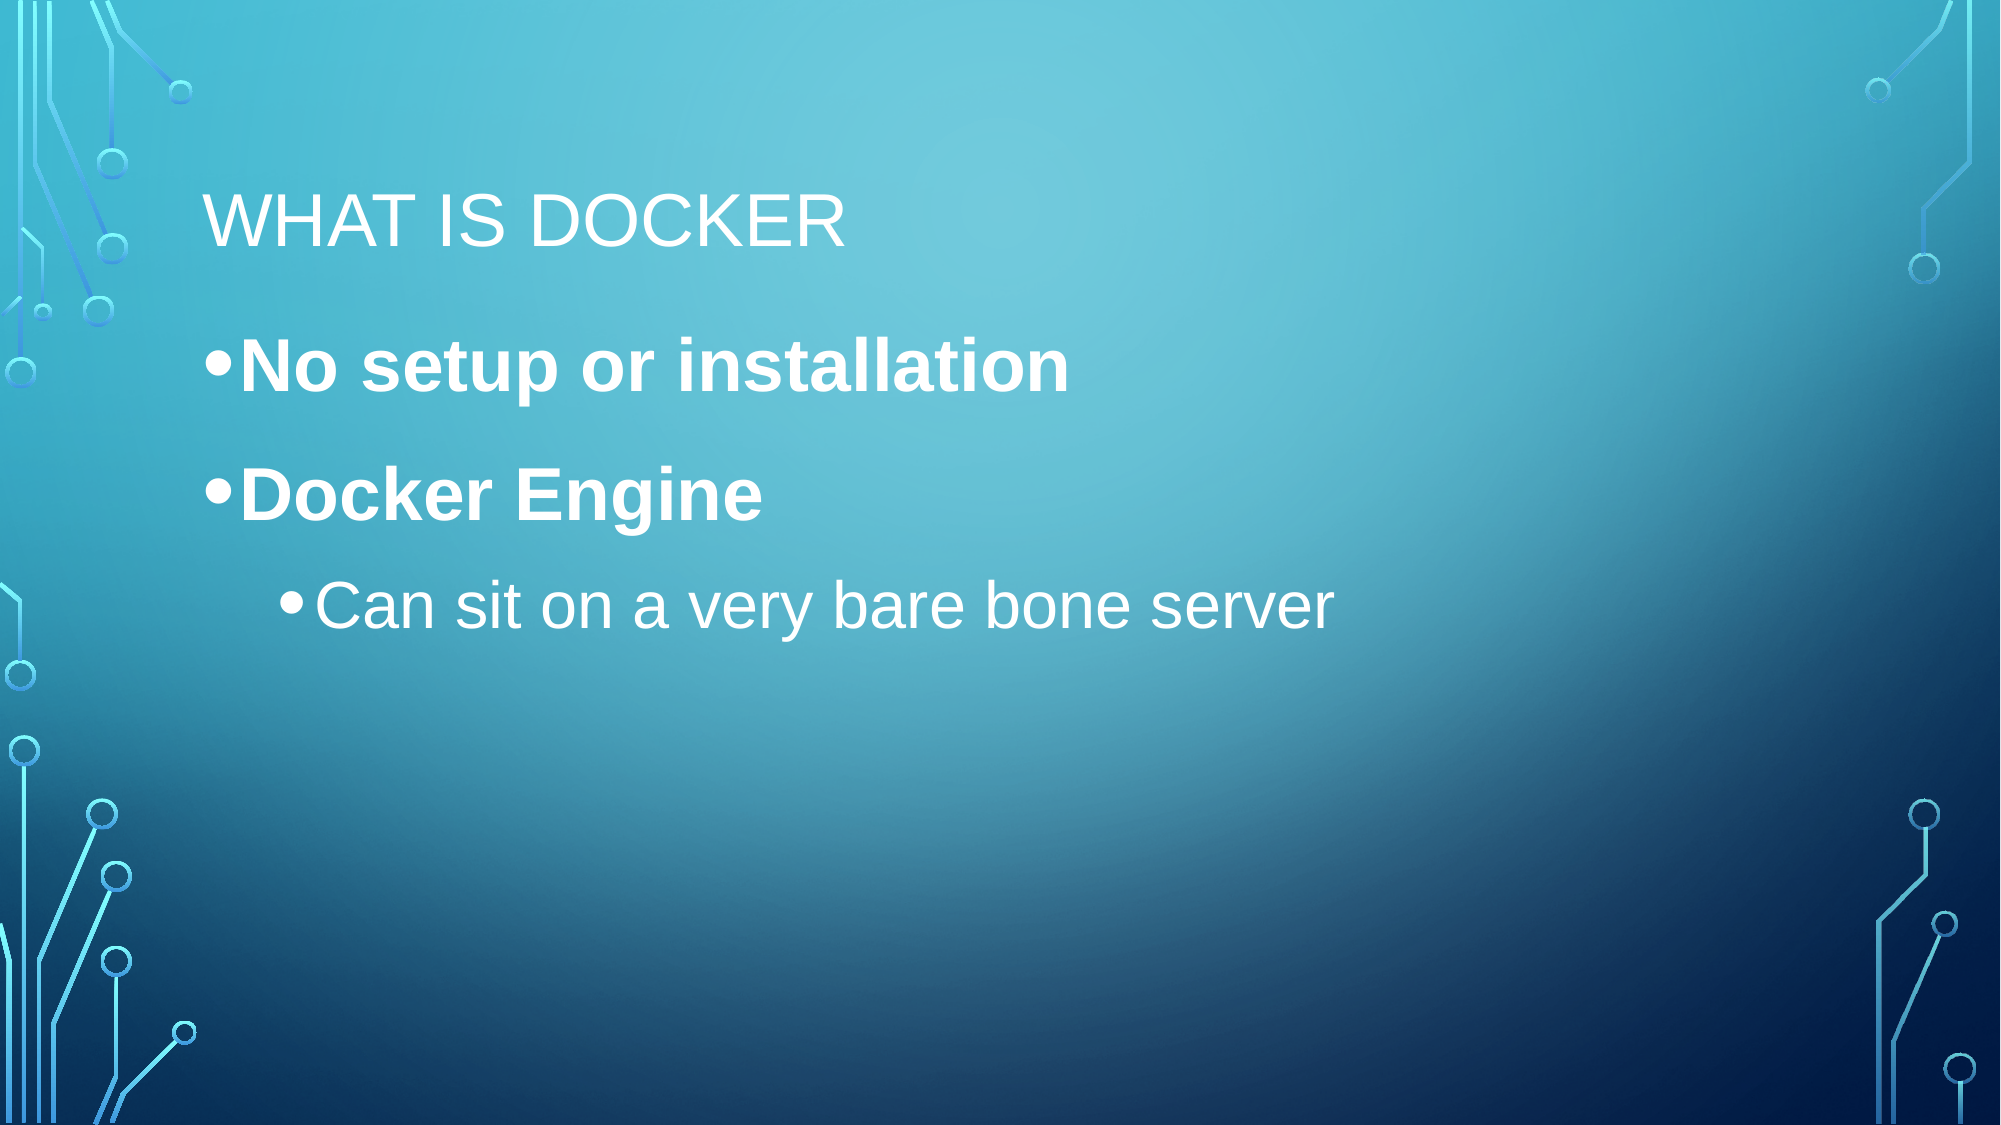

# What is docker
No setup or installation
Docker Engine
Can sit on a very bare bone server